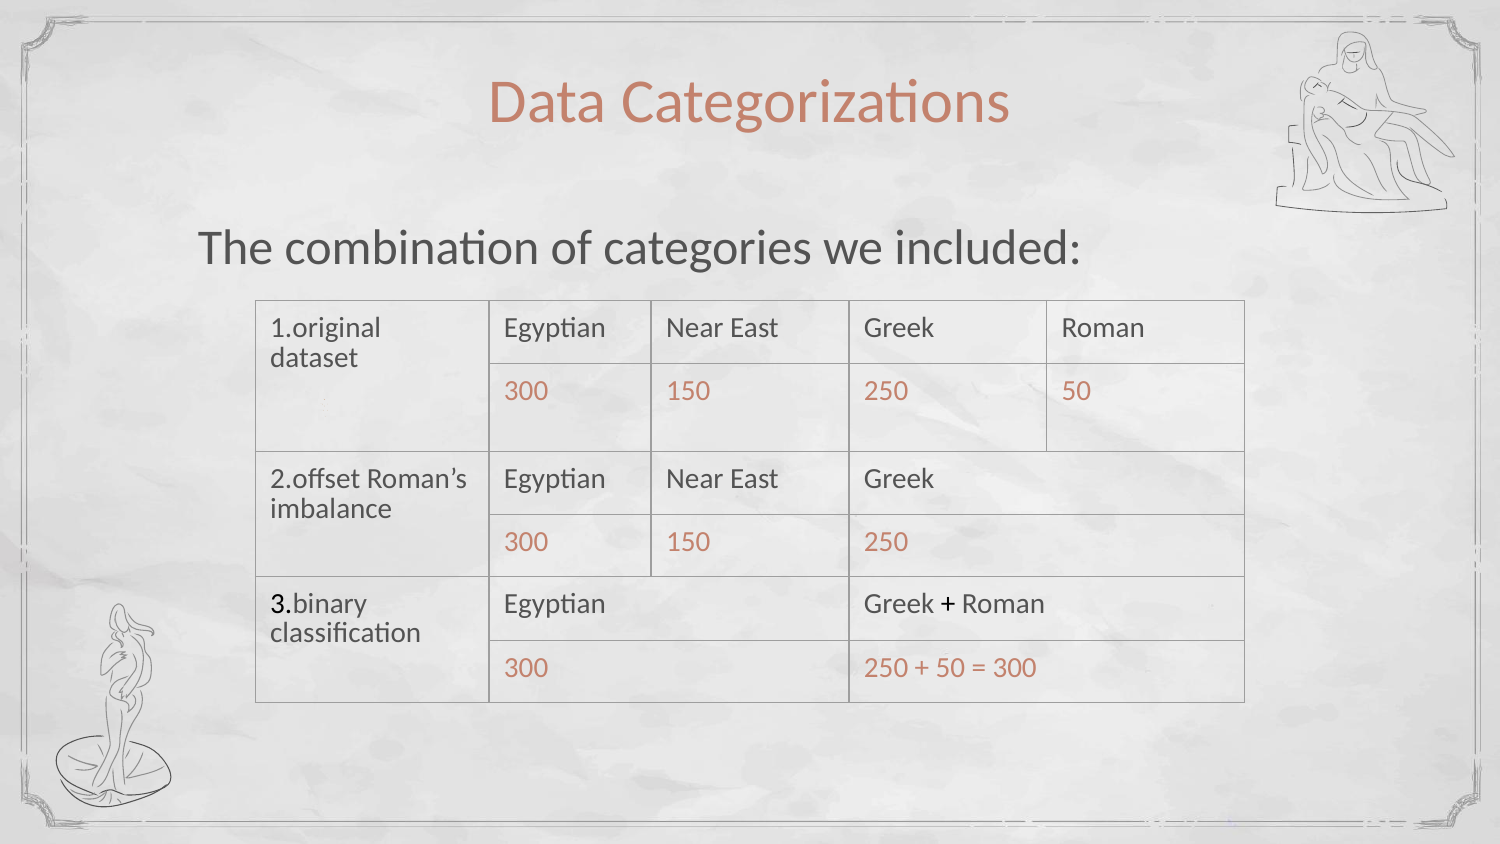

Data Categorizations

The combination of categories we included:

| 1.original dataset | Egyptian | Near East | Greek | Roman |
| --- | --- | --- | --- | --- |
|  | 300 | 150 | 250 | 50 |
| 2.offset Roman’s imbalance | Egyptian | Near East | Greek |  |
|  | 300 | 150 | 250 |  |
| 3.binary classification | Egyptian |  | Greek + Roman |  |
|  | 300 |  | 250 + 50 = 300 |  |